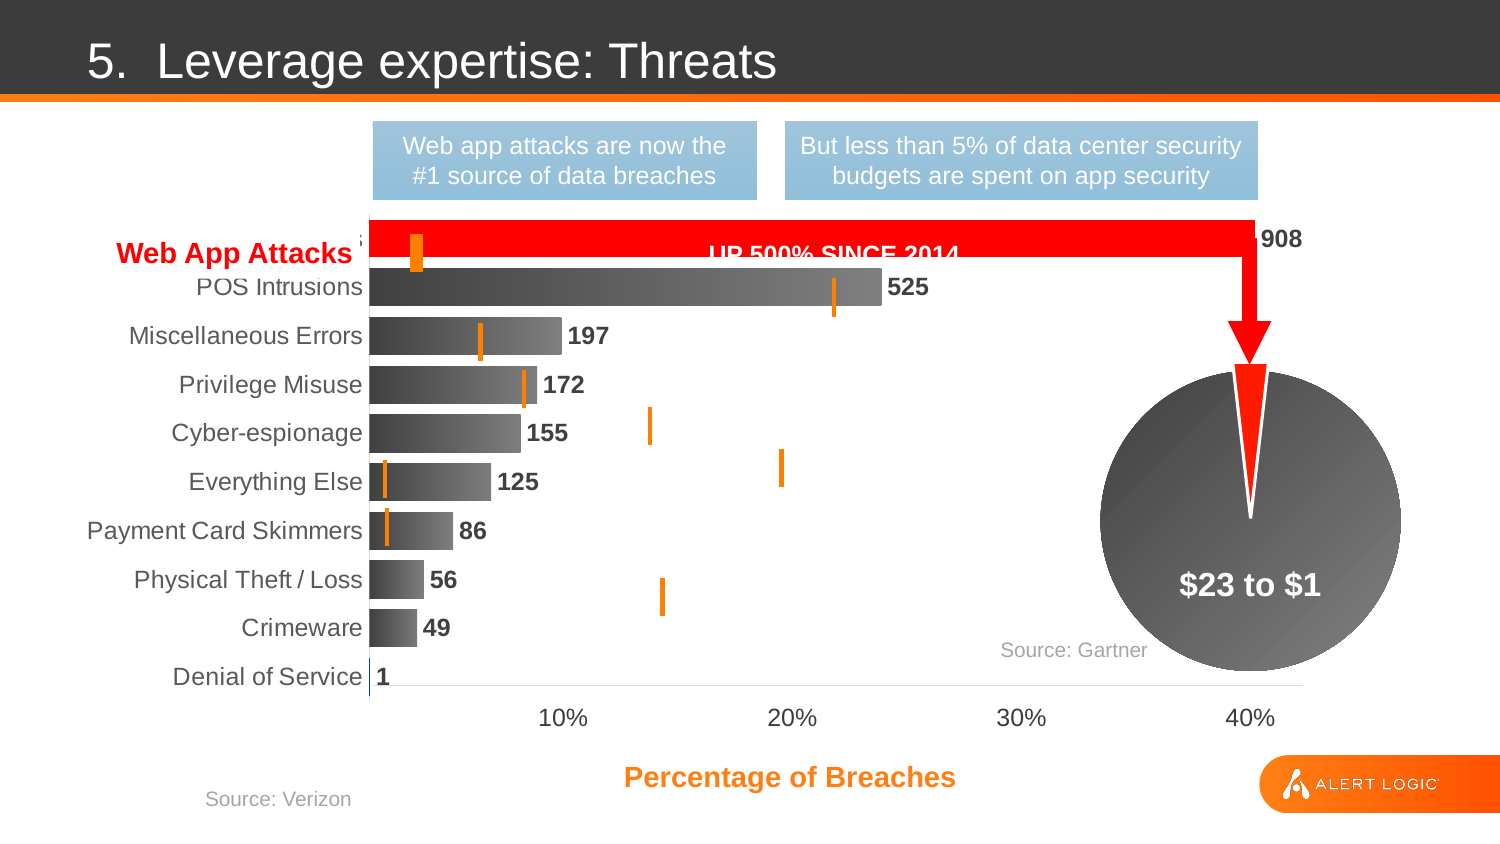

# 5.  Leverage expertise: Threats
But less than 5% of data center security budgets are spent on app security
Web app attacks are now the #1 source of data breaches

### Chart

| Category | Series 1 |
|---|---|
| Denial of Service | 1.0 |
| Crimeware | 49.0 |
| Physical Theft / Loss | 56.0 |
| Payment Card Skimmers | 86.0 |
| Everything Else | 125.0 |
| Cyber-espionage | 155.0 |
| Privilege Misuse | 172.0 |
| Miscellaneous Errors | 197.0 |
| POS Intrusions | 525.0 |
| Web App Attacks | 908.0 |
Web App Attacks
UP 500% SINCE 2014

$23 to $1
Source: Gartner
10%
20%
30%
40%
Percentage of Breaches
Source: Verizon